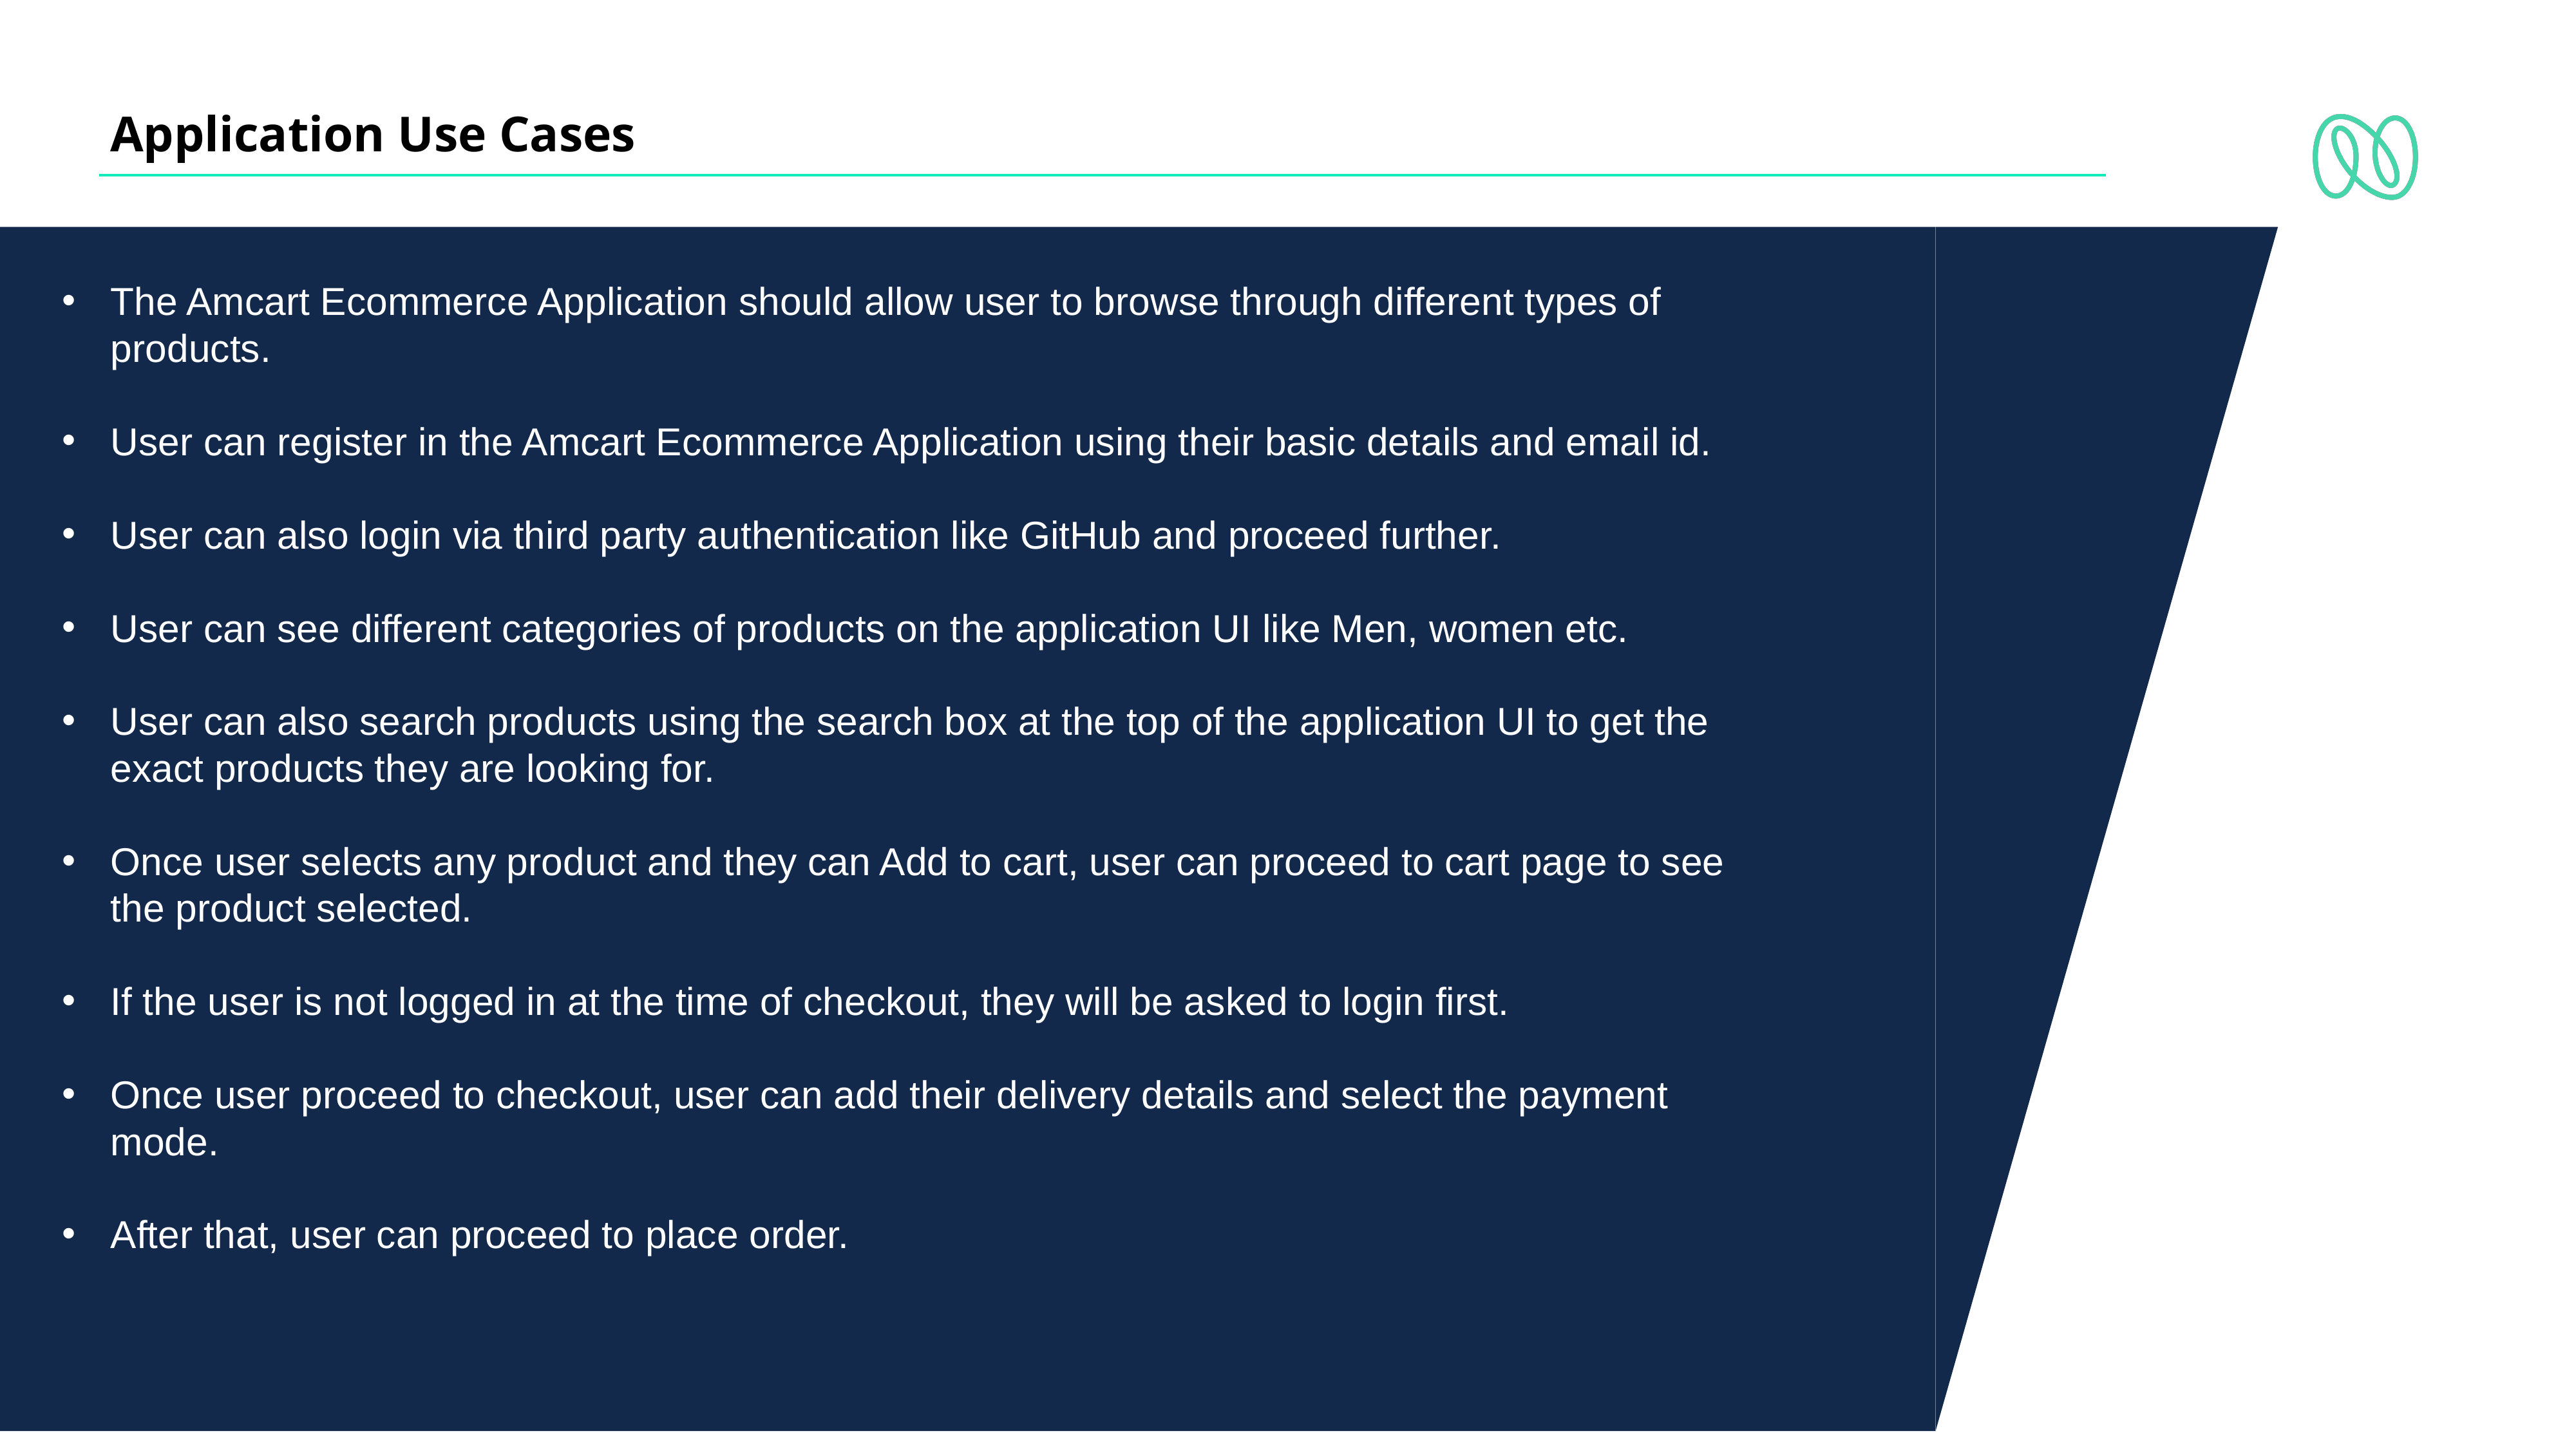

Application Use Cases

The Amcart Ecommerce Application should allow user to browse through different types of products.

User can register in the Amcart Ecommerce Application using their basic details and email id.

User can also login via third party authentication like GitHub and proceed further.

User can see different categories of products on the application UI like Men, women etc.

User can also search products using the search box at the top of the application UI to get the exact products they are looking for.

Once user selects any product and they can Add to cart, user can proceed to cart page to see the product selected.

If the user is not logged in at the time of checkout, they will be asked to login first.

Once user proceed to checkout, user can add their delivery details and select the payment mode.

After that, user can proceed to place order.